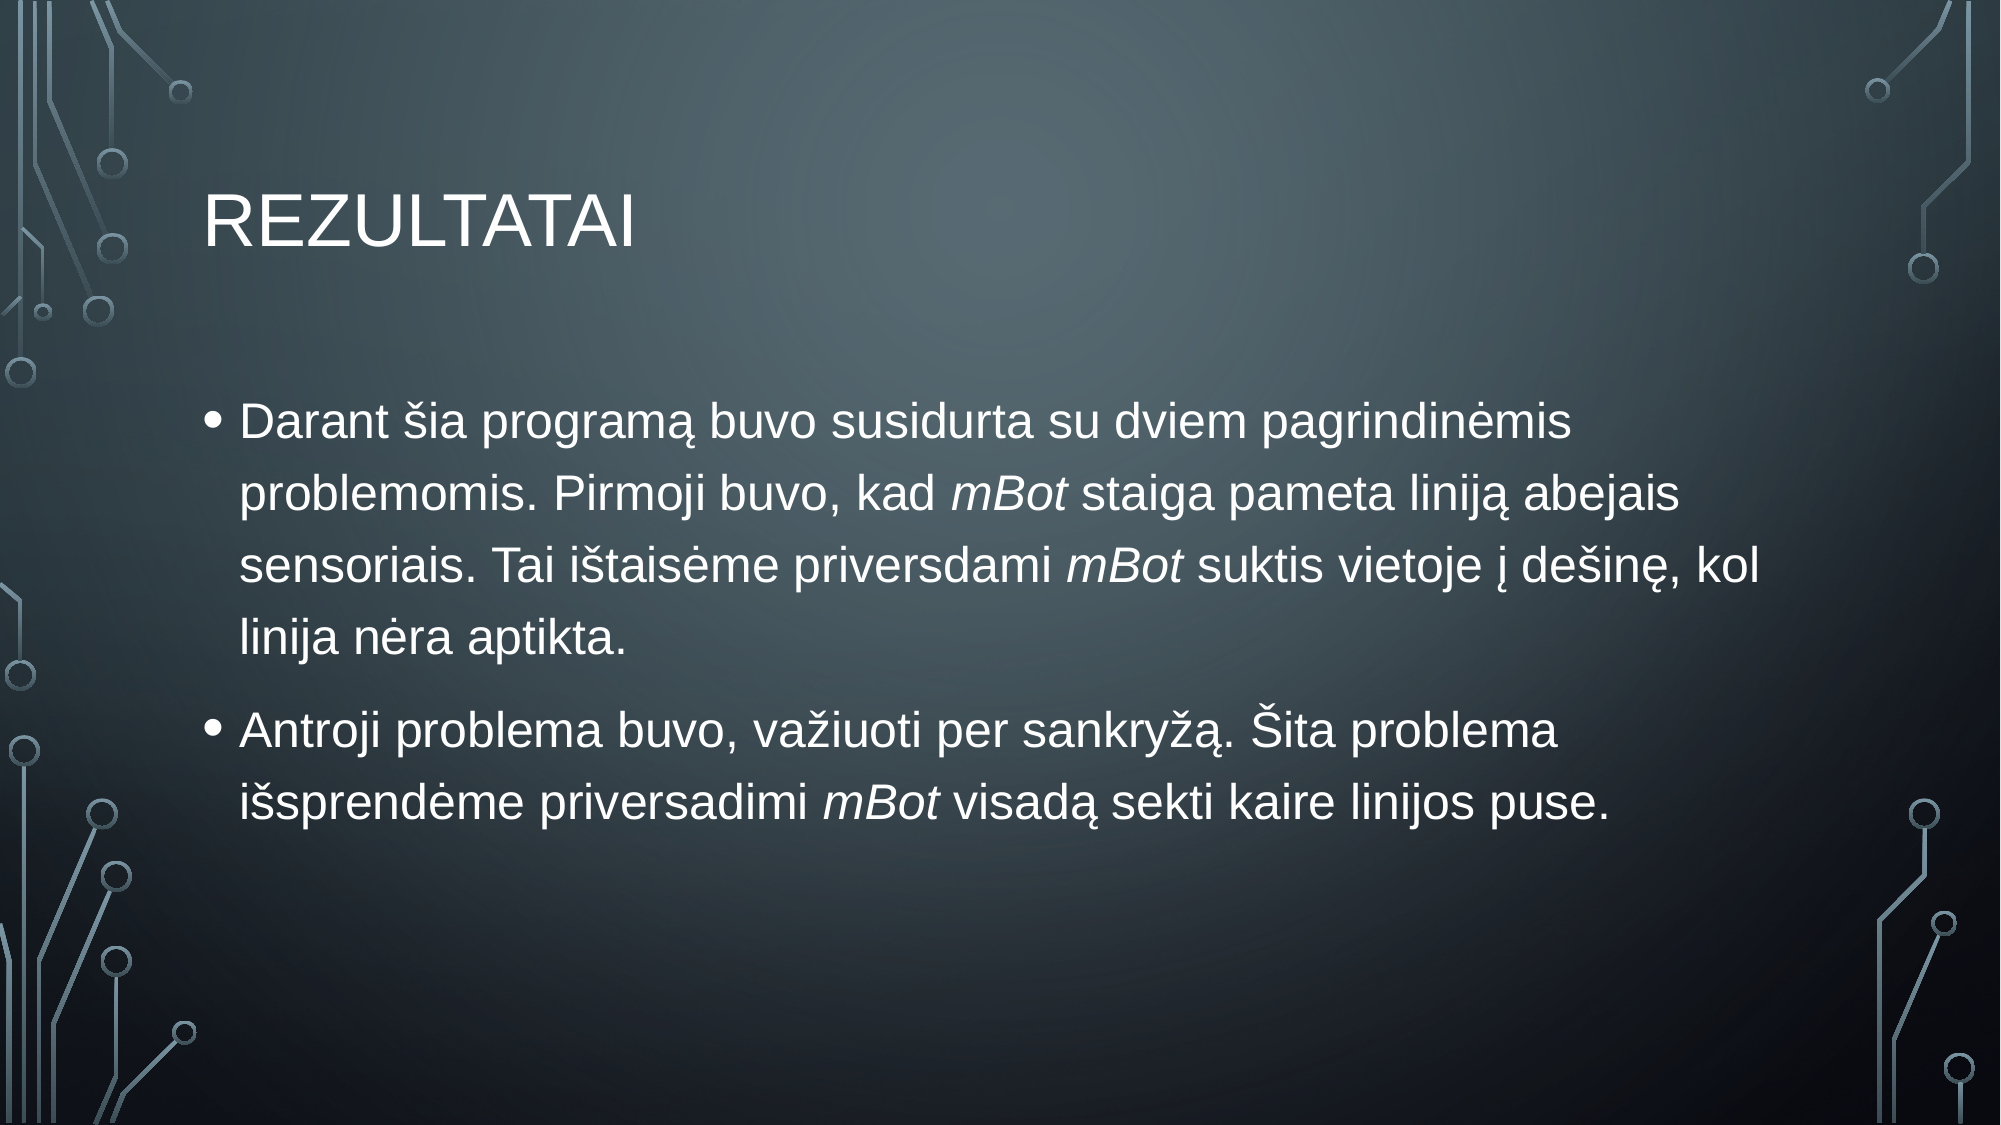

# REZULTATAI
Darant šia programą buvo susidurta su dviem pagrindinėmis problemomis. Pirmoji buvo, kad mBot staiga pameta liniją abejais sensoriais. Tai ištaisėme priversdami mBot suktis vietoje į dešinę, kol linija nėra aptikta.
Antroji problema buvo, važiuoti per sankryžą. Šita problema išsprendėme priversadimi mBot visadą sekti kaire linijos puse.